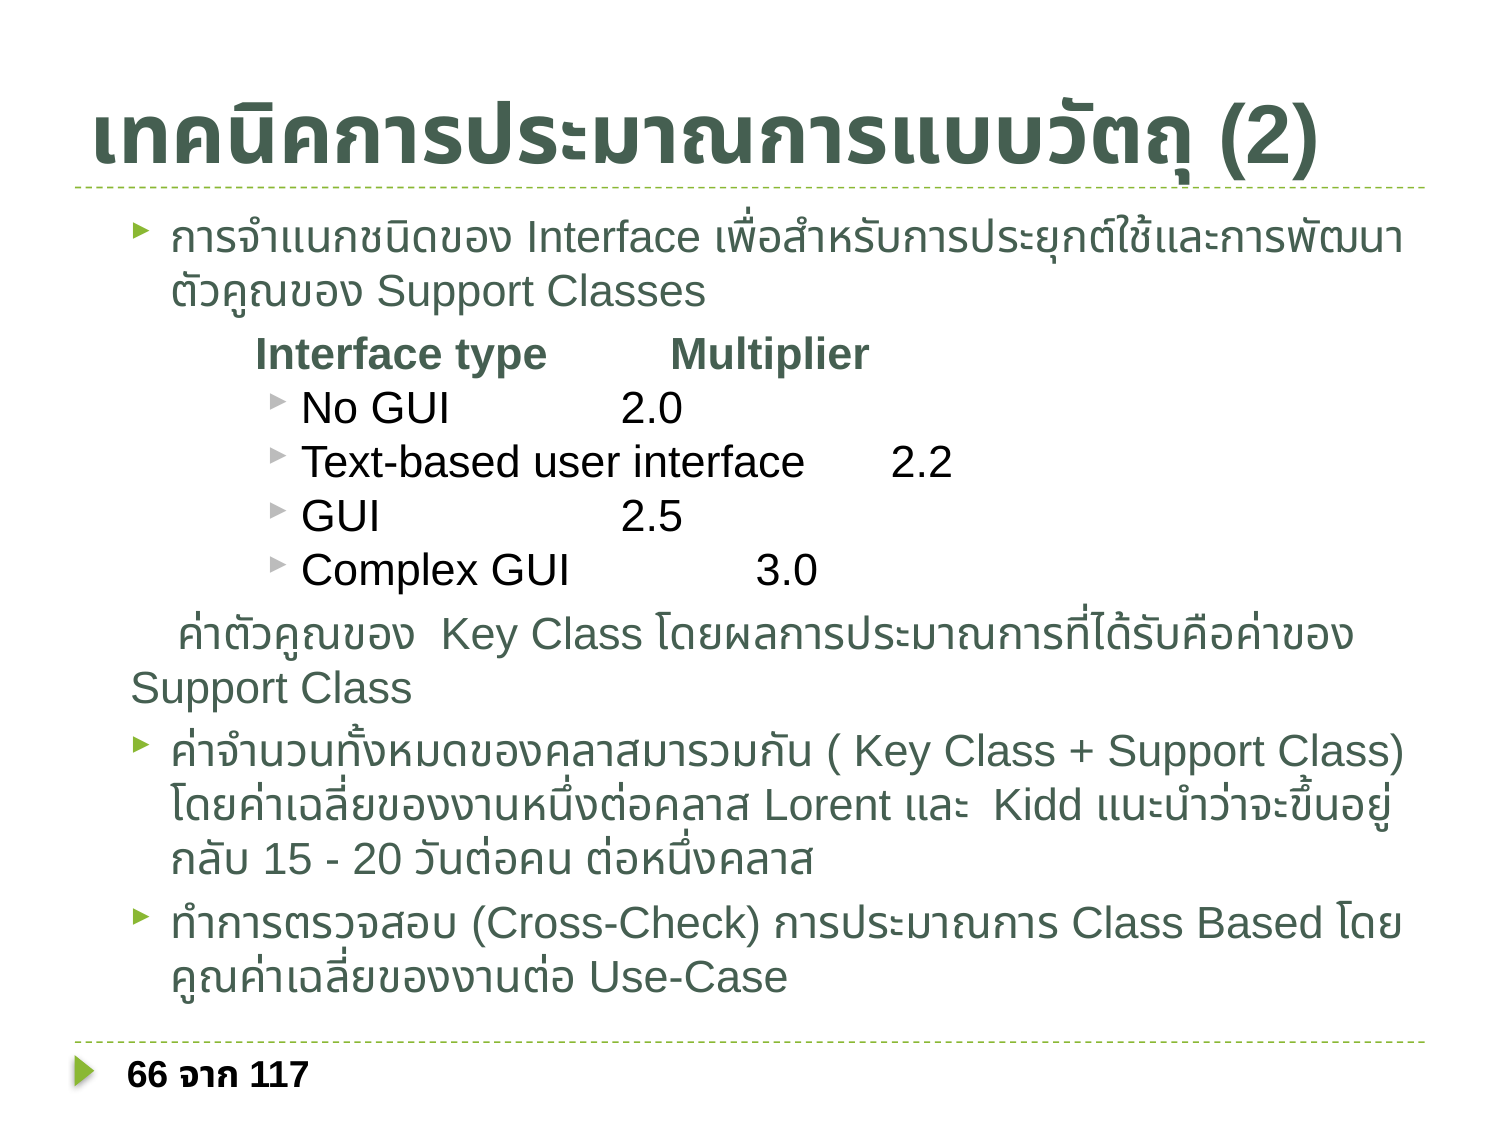

# เทคนิคการประมาณการแบบวัตถุ (2)
การจำแนกชนิดของ Interface เพื่อสำหรับการประยุกต์ใช้และการพัฒนาตัวคูณของ Support Classes
          Interface type			Multiplier
No GUI			    2.0
Text-based user interface	    2.2
GUI			    	    2.5
Complex GUI		    	    3.0
    ค่าตัวคูณของ  Key Class โดยผลการประมาณการที่ได้รับคือค่าของ Support Class
ค่าจำนวนทั้งหมดของคลาสมารวมกัน ( Key Class + Support Class) โดยค่าเฉลี่ยของงานหนึ่งต่อคลาส Lorent และ  Kidd แนะนำว่าจะขึ้นอยู่กลับ 15 - 20 วันต่อคน ต่อหนึ่งคลาส
ทำการตรวจสอบ (Cross-Check) การประมาณการ Class Based โดยคูณค่าเฉลี่ยของงานต่อ Use-Case
66 จาก 117